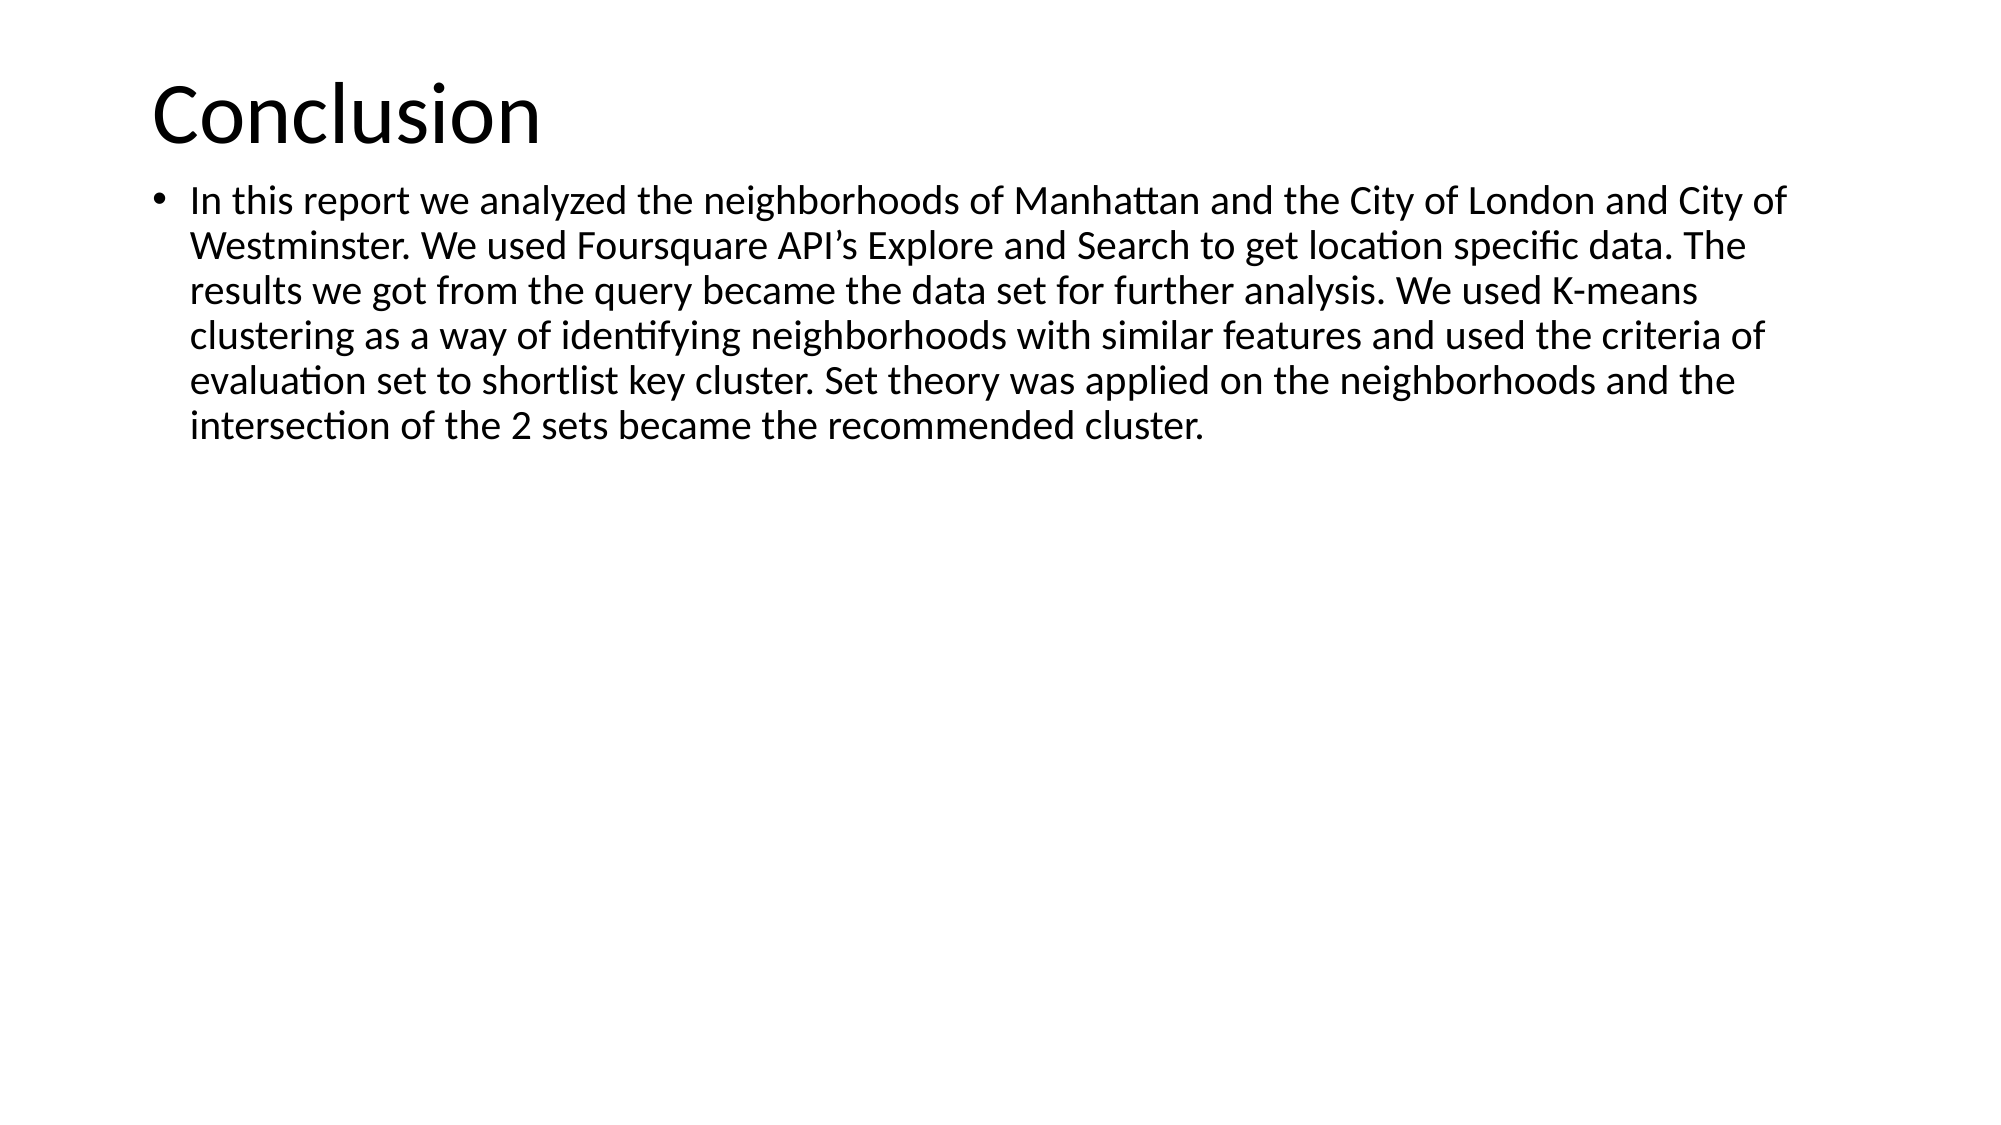

# Conclusion
In this report we analyzed the neighborhoods of Manhattan and the City of London and City of Westminster. We used Foursquare API’s Explore and Search to get location specific data. The results we got from the query became the data set for further analysis. We used K-means clustering as a way of identifying neighborhoods with similar features and used the criteria of evaluation set to shortlist key cluster. Set theory was applied on the neighborhoods and the intersection of the 2 sets became the recommended cluster.